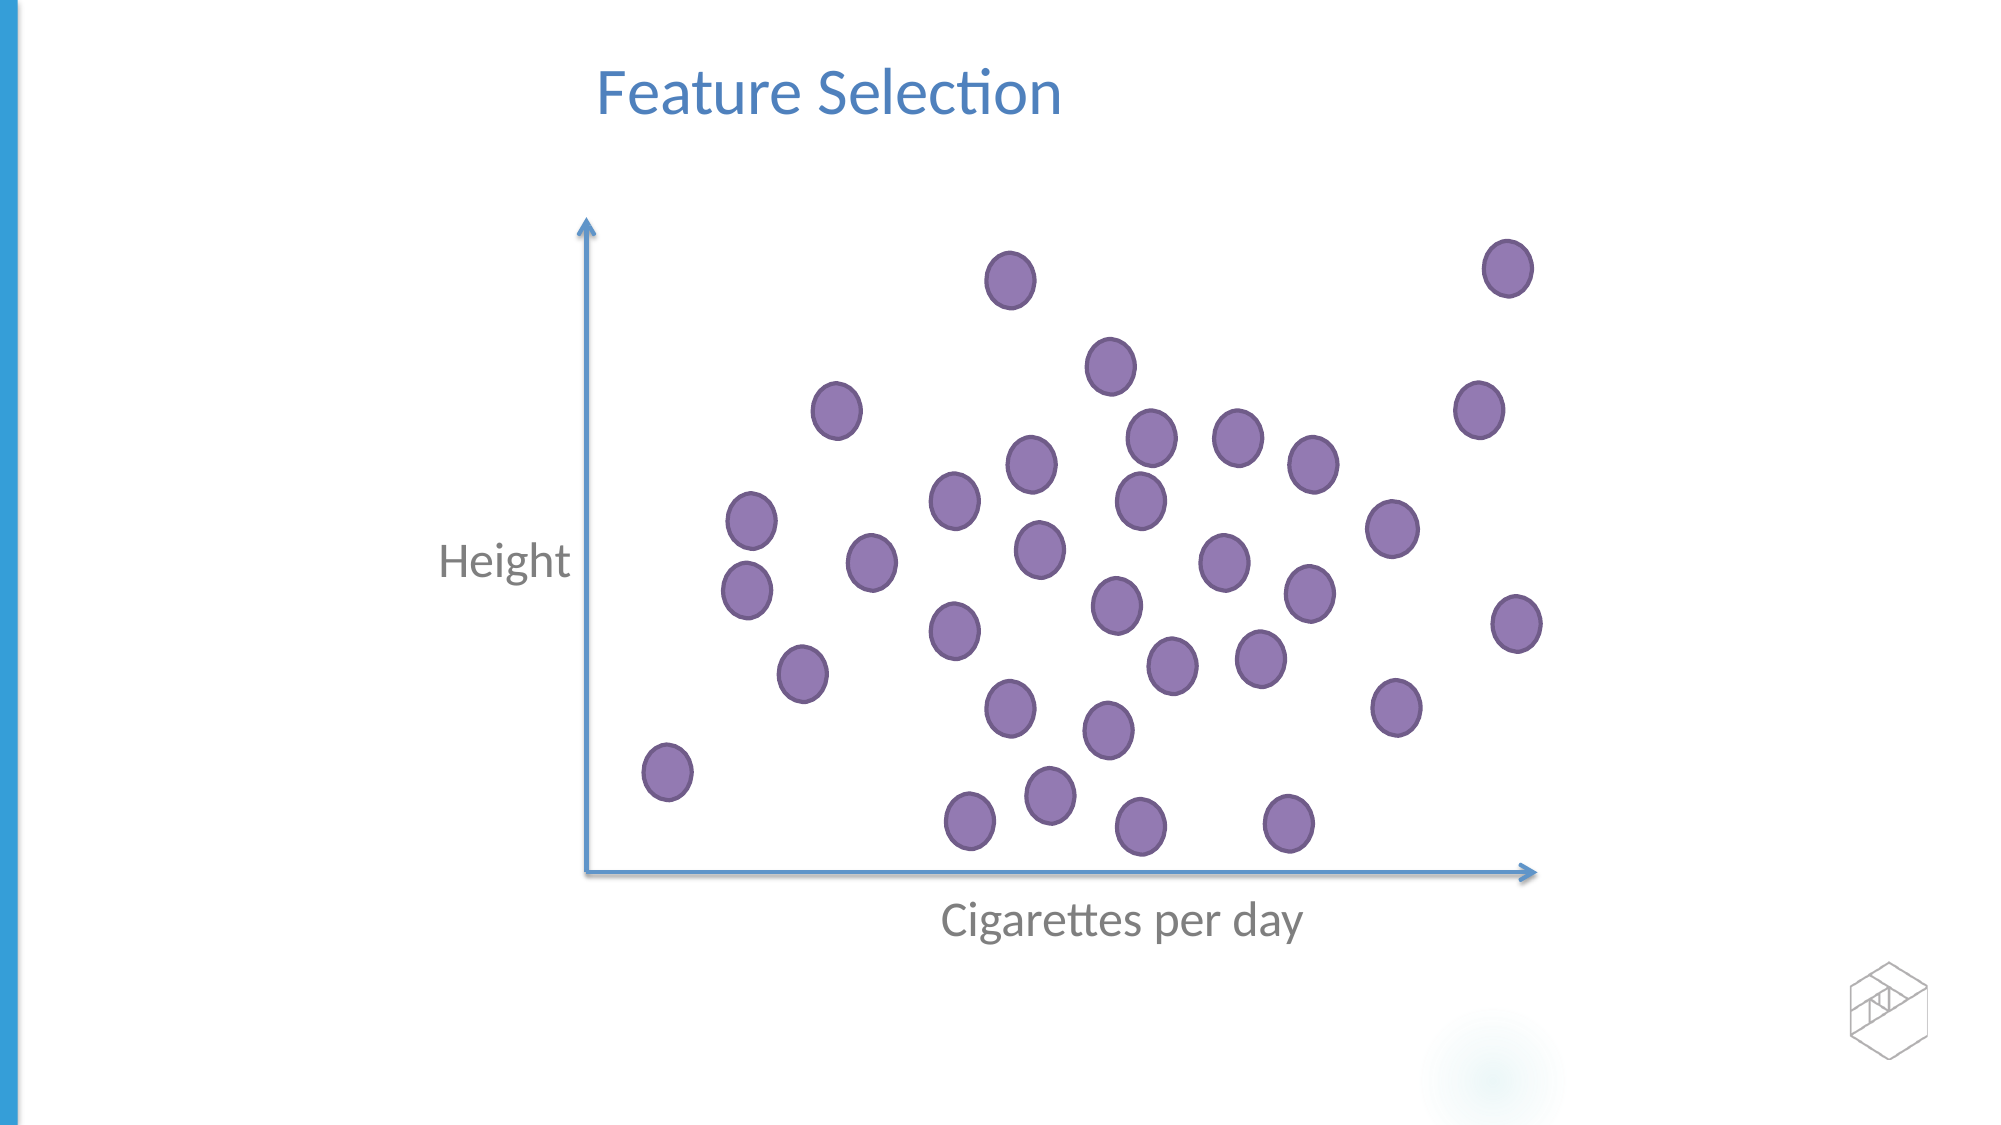

Feature Selection

#

Height

Cigarettes per day